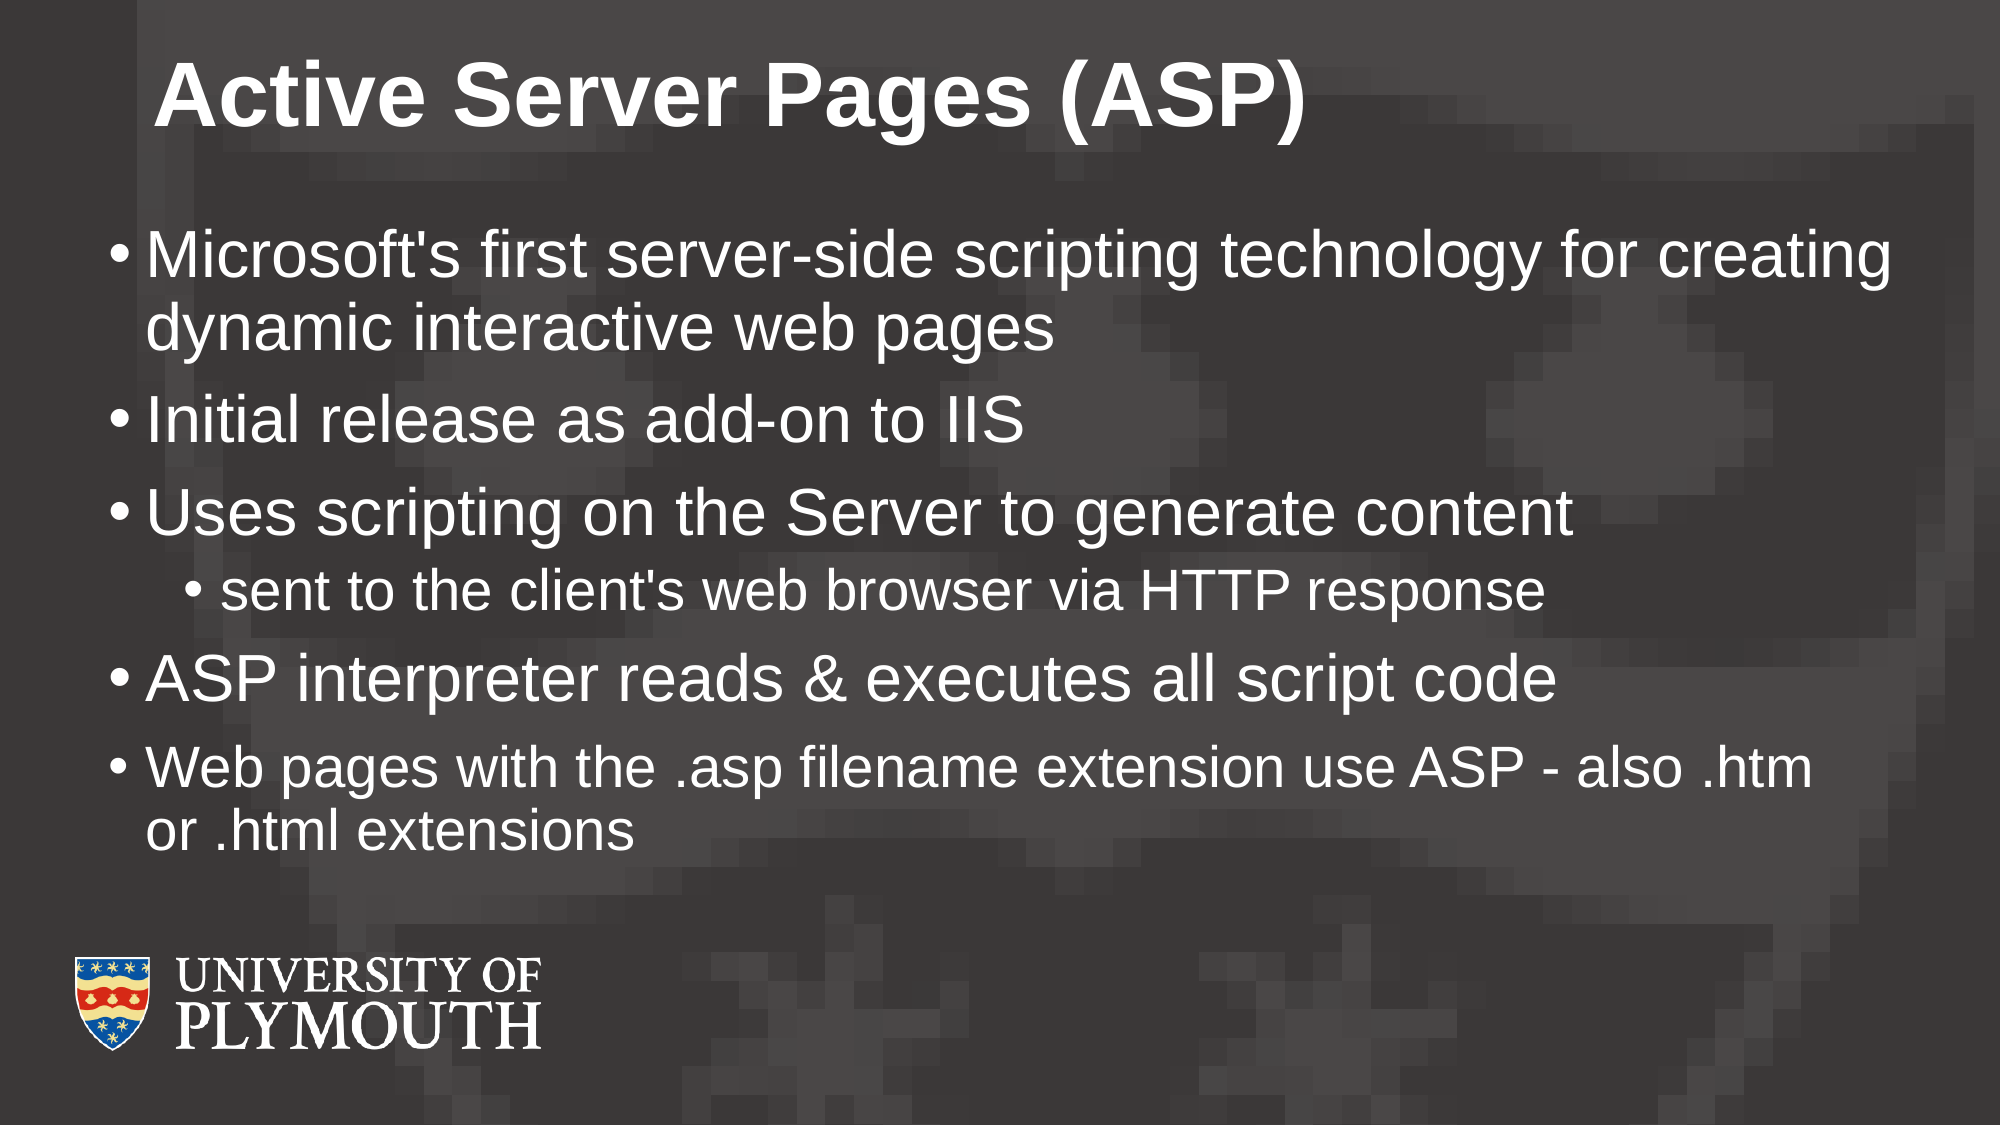

# Active Server Pages (ASP)
Microsoft's first server-side scripting technology for creating dynamic interactive web pages
Initial release as add-on to IIS
Uses scripting on the Server to generate content
sent to the client's web browser via HTTP response
ASP interpreter reads & executes all script code
Web pages with the .asp filename extension use ASP - also .htm or .html extensions